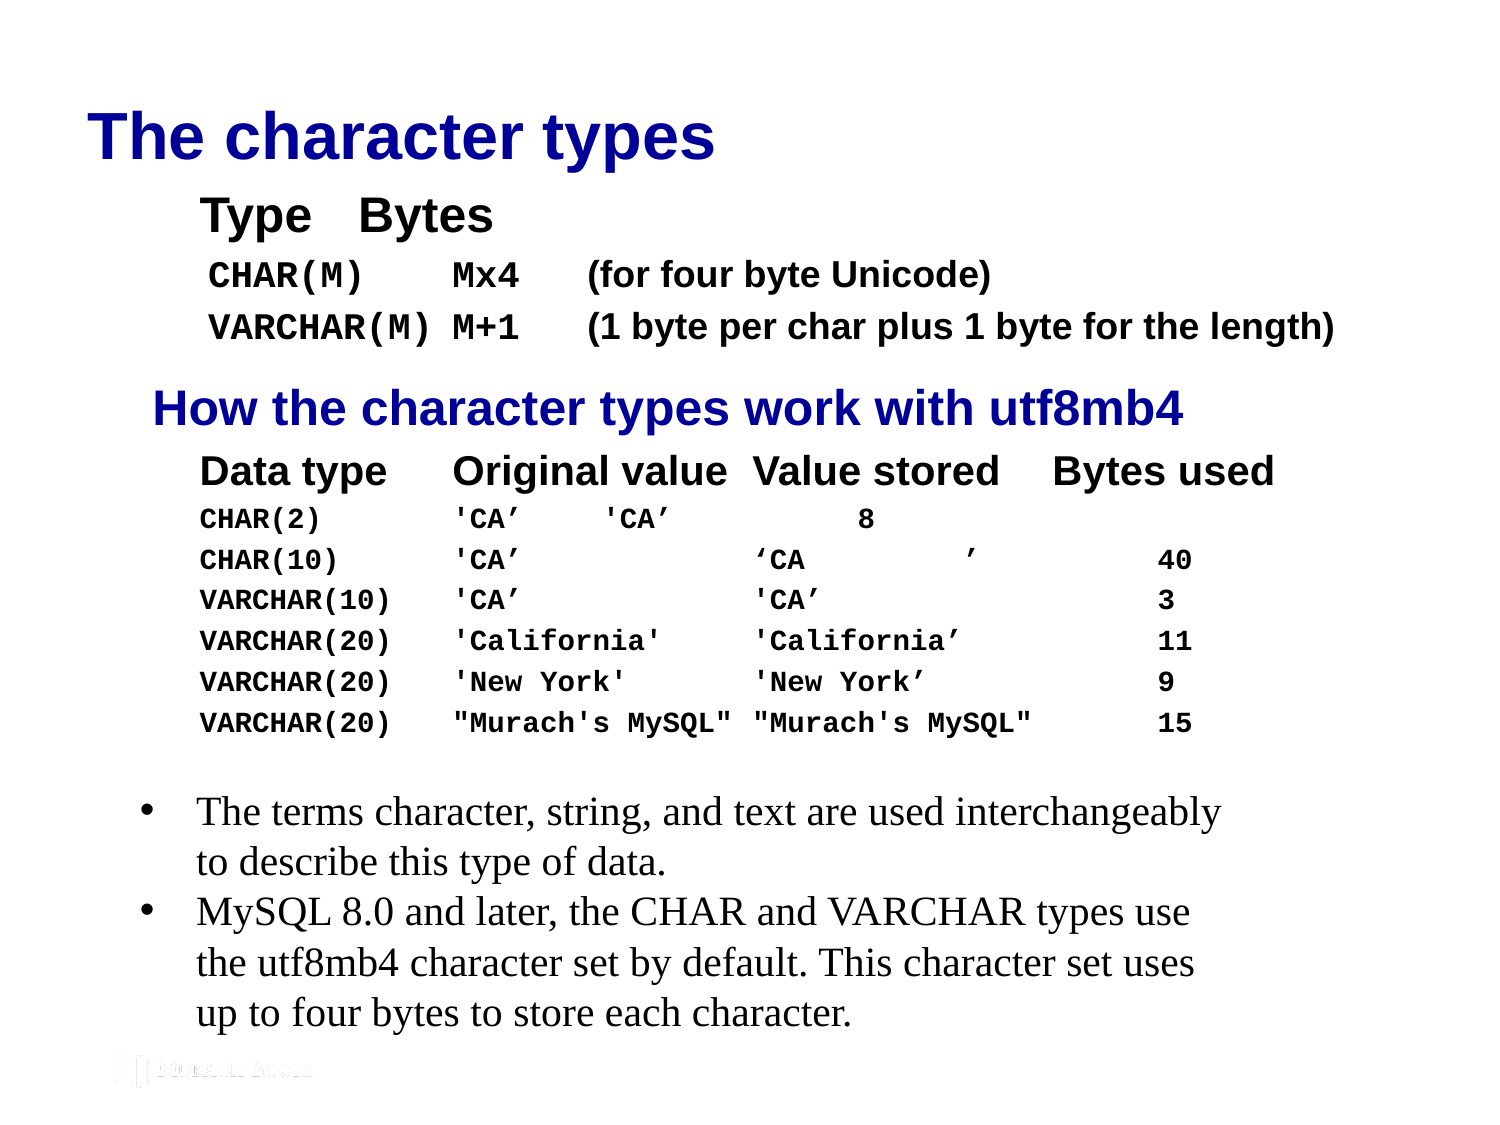

# The character types
Type	Bytes
CHAR(M)	Mx4   (for four byte Unicode)
VARCHAR(M)	M+1   (1 byte per char plus 1 byte for the length)

How the character types work with utf8mb4
Data type	Original value	Value stored	Bytes used
CHAR(2)	'CA’	'CA’	      8
CHAR(10)	'CA’		‘CA         ’	      40
VARCHAR(10)	'CA’		'CA’		      3
VARCHAR(20)	'California'	'California’	      11
VARCHAR(20)	'New York'	'New York’	      9
VARCHAR(20)	"Murach's MySQL"	"Murach's MySQL"	      15

The terms character, string, and text are used interchangeably to describe this type of data.
MySQL 8.0 and later, the CHAR and VARCHAR types use the utf8mb4 character set by default. This character set uses up to four bytes to store each character.
© 2019, Mike Murach & Associates, Inc.
Murach’s MySQL 3rd Edition

C8, Slide 279